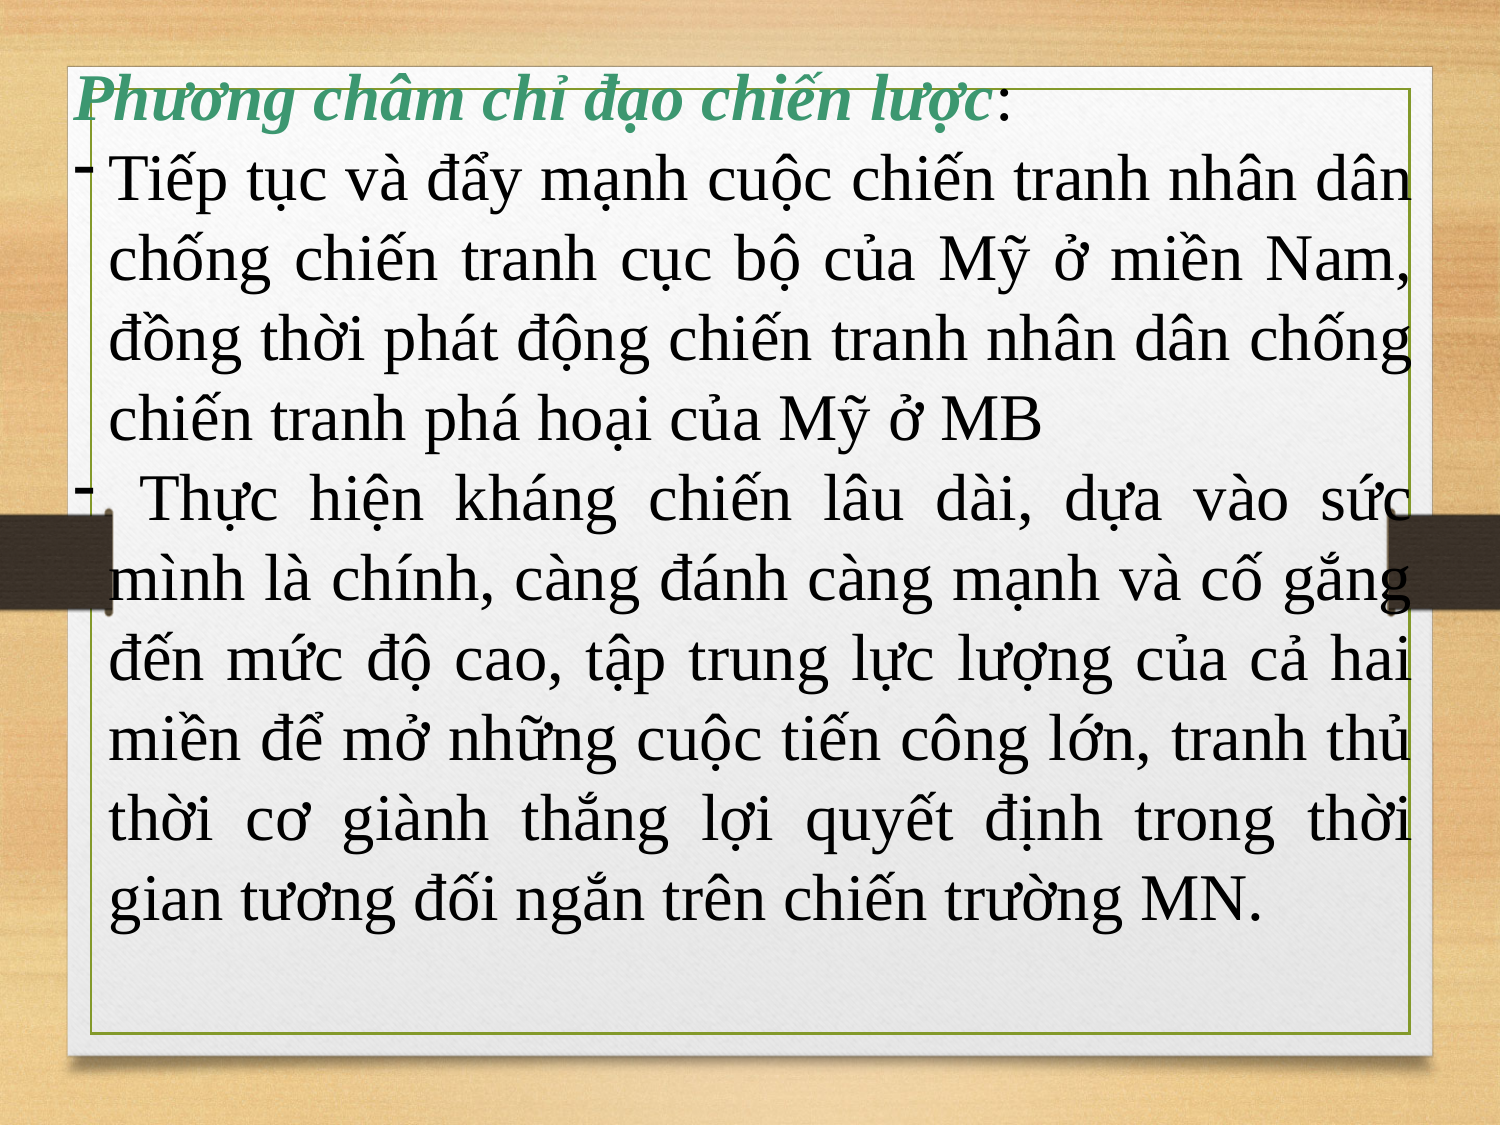

Phương châm chỉ đạo chiến lược:
Tiếp tục và đẩy mạnh cuộc chiến tranh nhân dân chống chiến tranh cục bộ của Mỹ ở miền Nam, đồng thời phát động chiến tranh nhân dân chống chiến tranh phá hoại của Mỹ ở MB
 Thực hiện kháng chiến lâu dài, dựa vào sức mình là chính, càng đánh càng mạnh và cố gắng đến mức độ cao, tập trung lực lượng của cả hai miền để mở những cuộc tiến công lớn, tranh thủ thời cơ giành thắng lợi quyết định trong thời gian tương đối ngắn trên chiến trường MN.